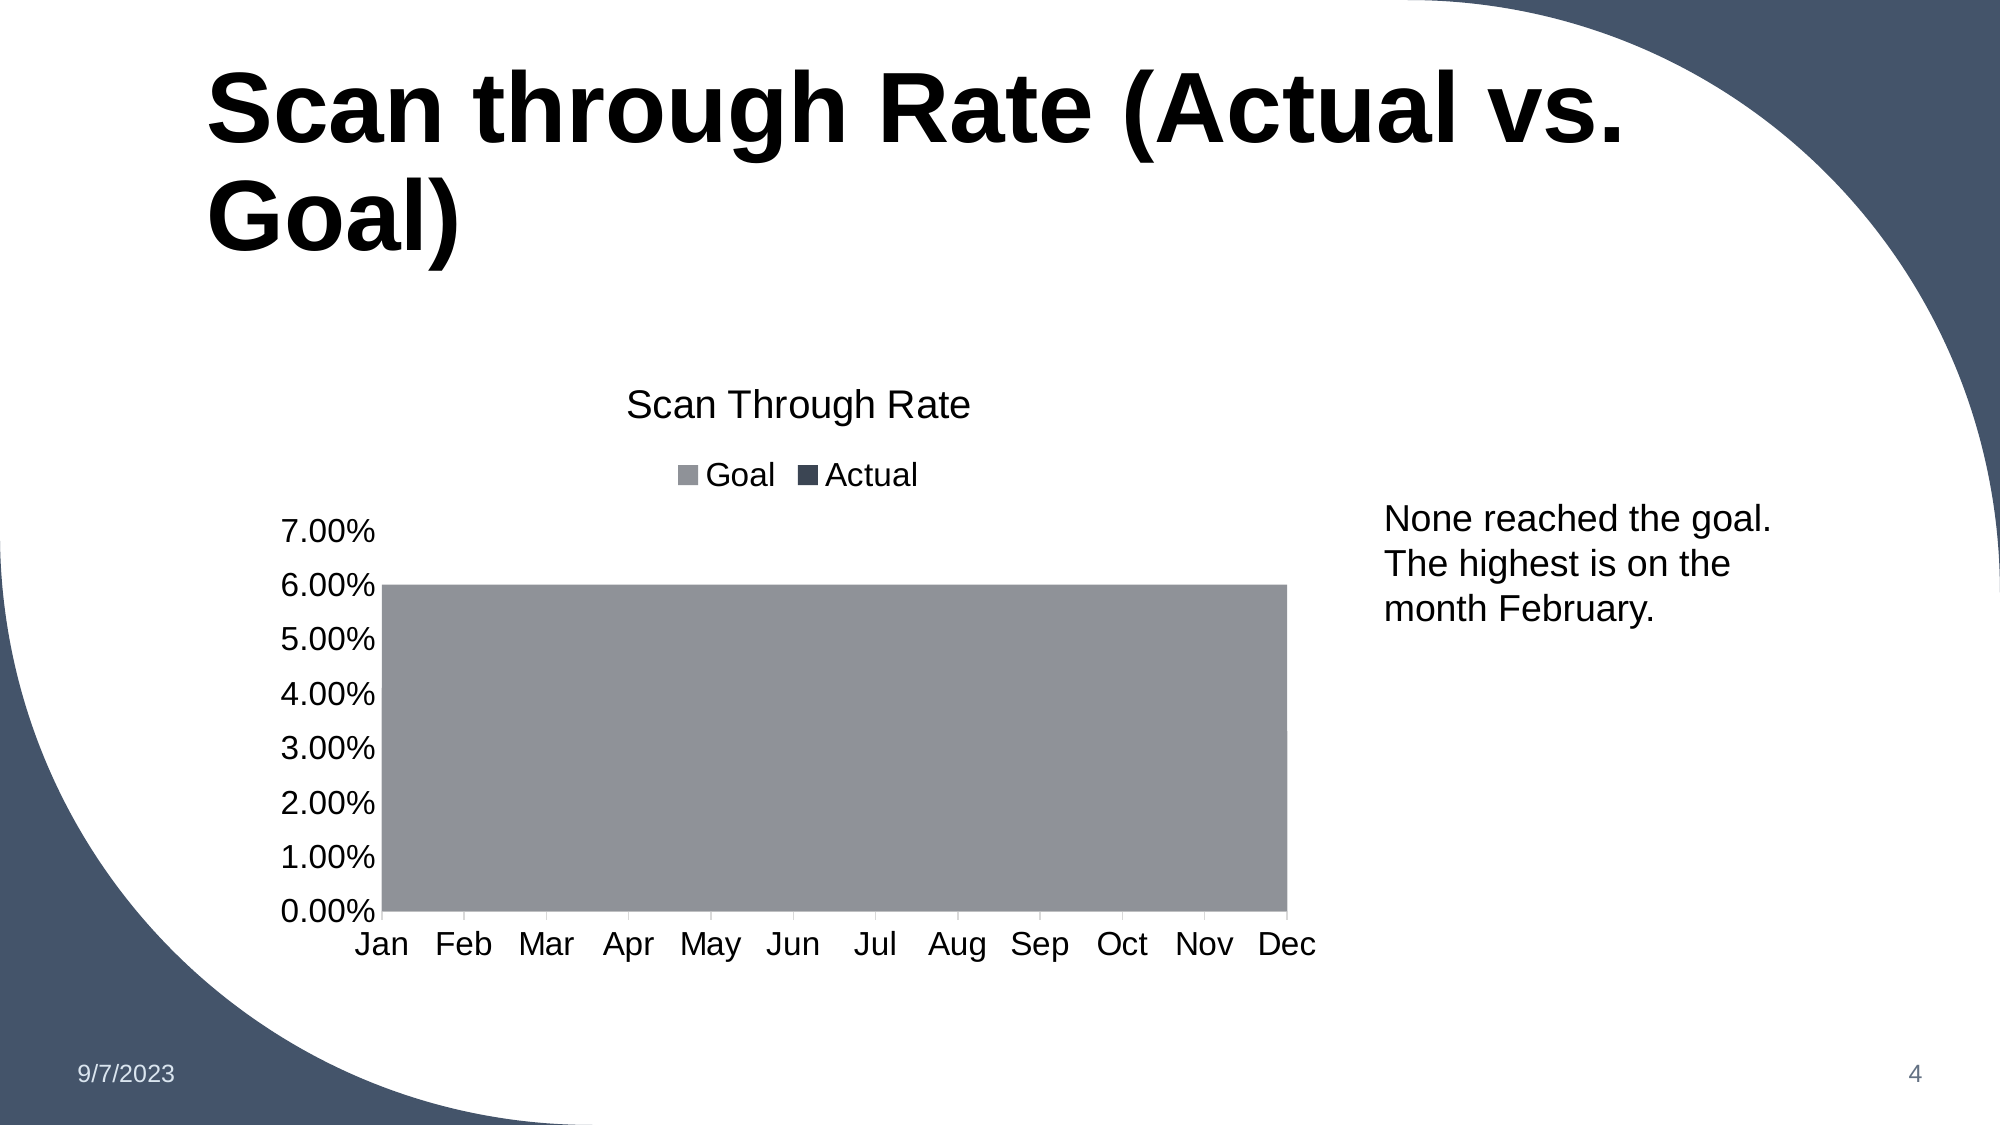

# Scan through Rate (Actual vs. Goal)

### Chart: Scan Through Rate

| Category | Goal | Actual |
|---|---|---|
| Jan | 0.06 | 0.0410089814637875 |
| Feb | 0.06 | 0.04205537726696022 |
| Mar | 0.06 | 0.037113069647463456 |
| Apr | 0.06 | 0.03876146550198336 |
| May | 0.06 | 0.03612196283944735 |
| Jun | 0.06 | 0.03136165789644644 |
| Jul | 0.06 | 0.03729074466038099 |
| Aug | 0.06 | 0.03872802929107526 |
| Sep | 0.06 | 0.031252155915833045 |
| Oct | 0.06 | 0.031799389513542754 |
| Nov | 0.06 | 0.027806694426649584 |
| Dec | 0.06 | 0.03307840865198919 |
None reached the goal. The highest is on the month February.
9/7/2023
4